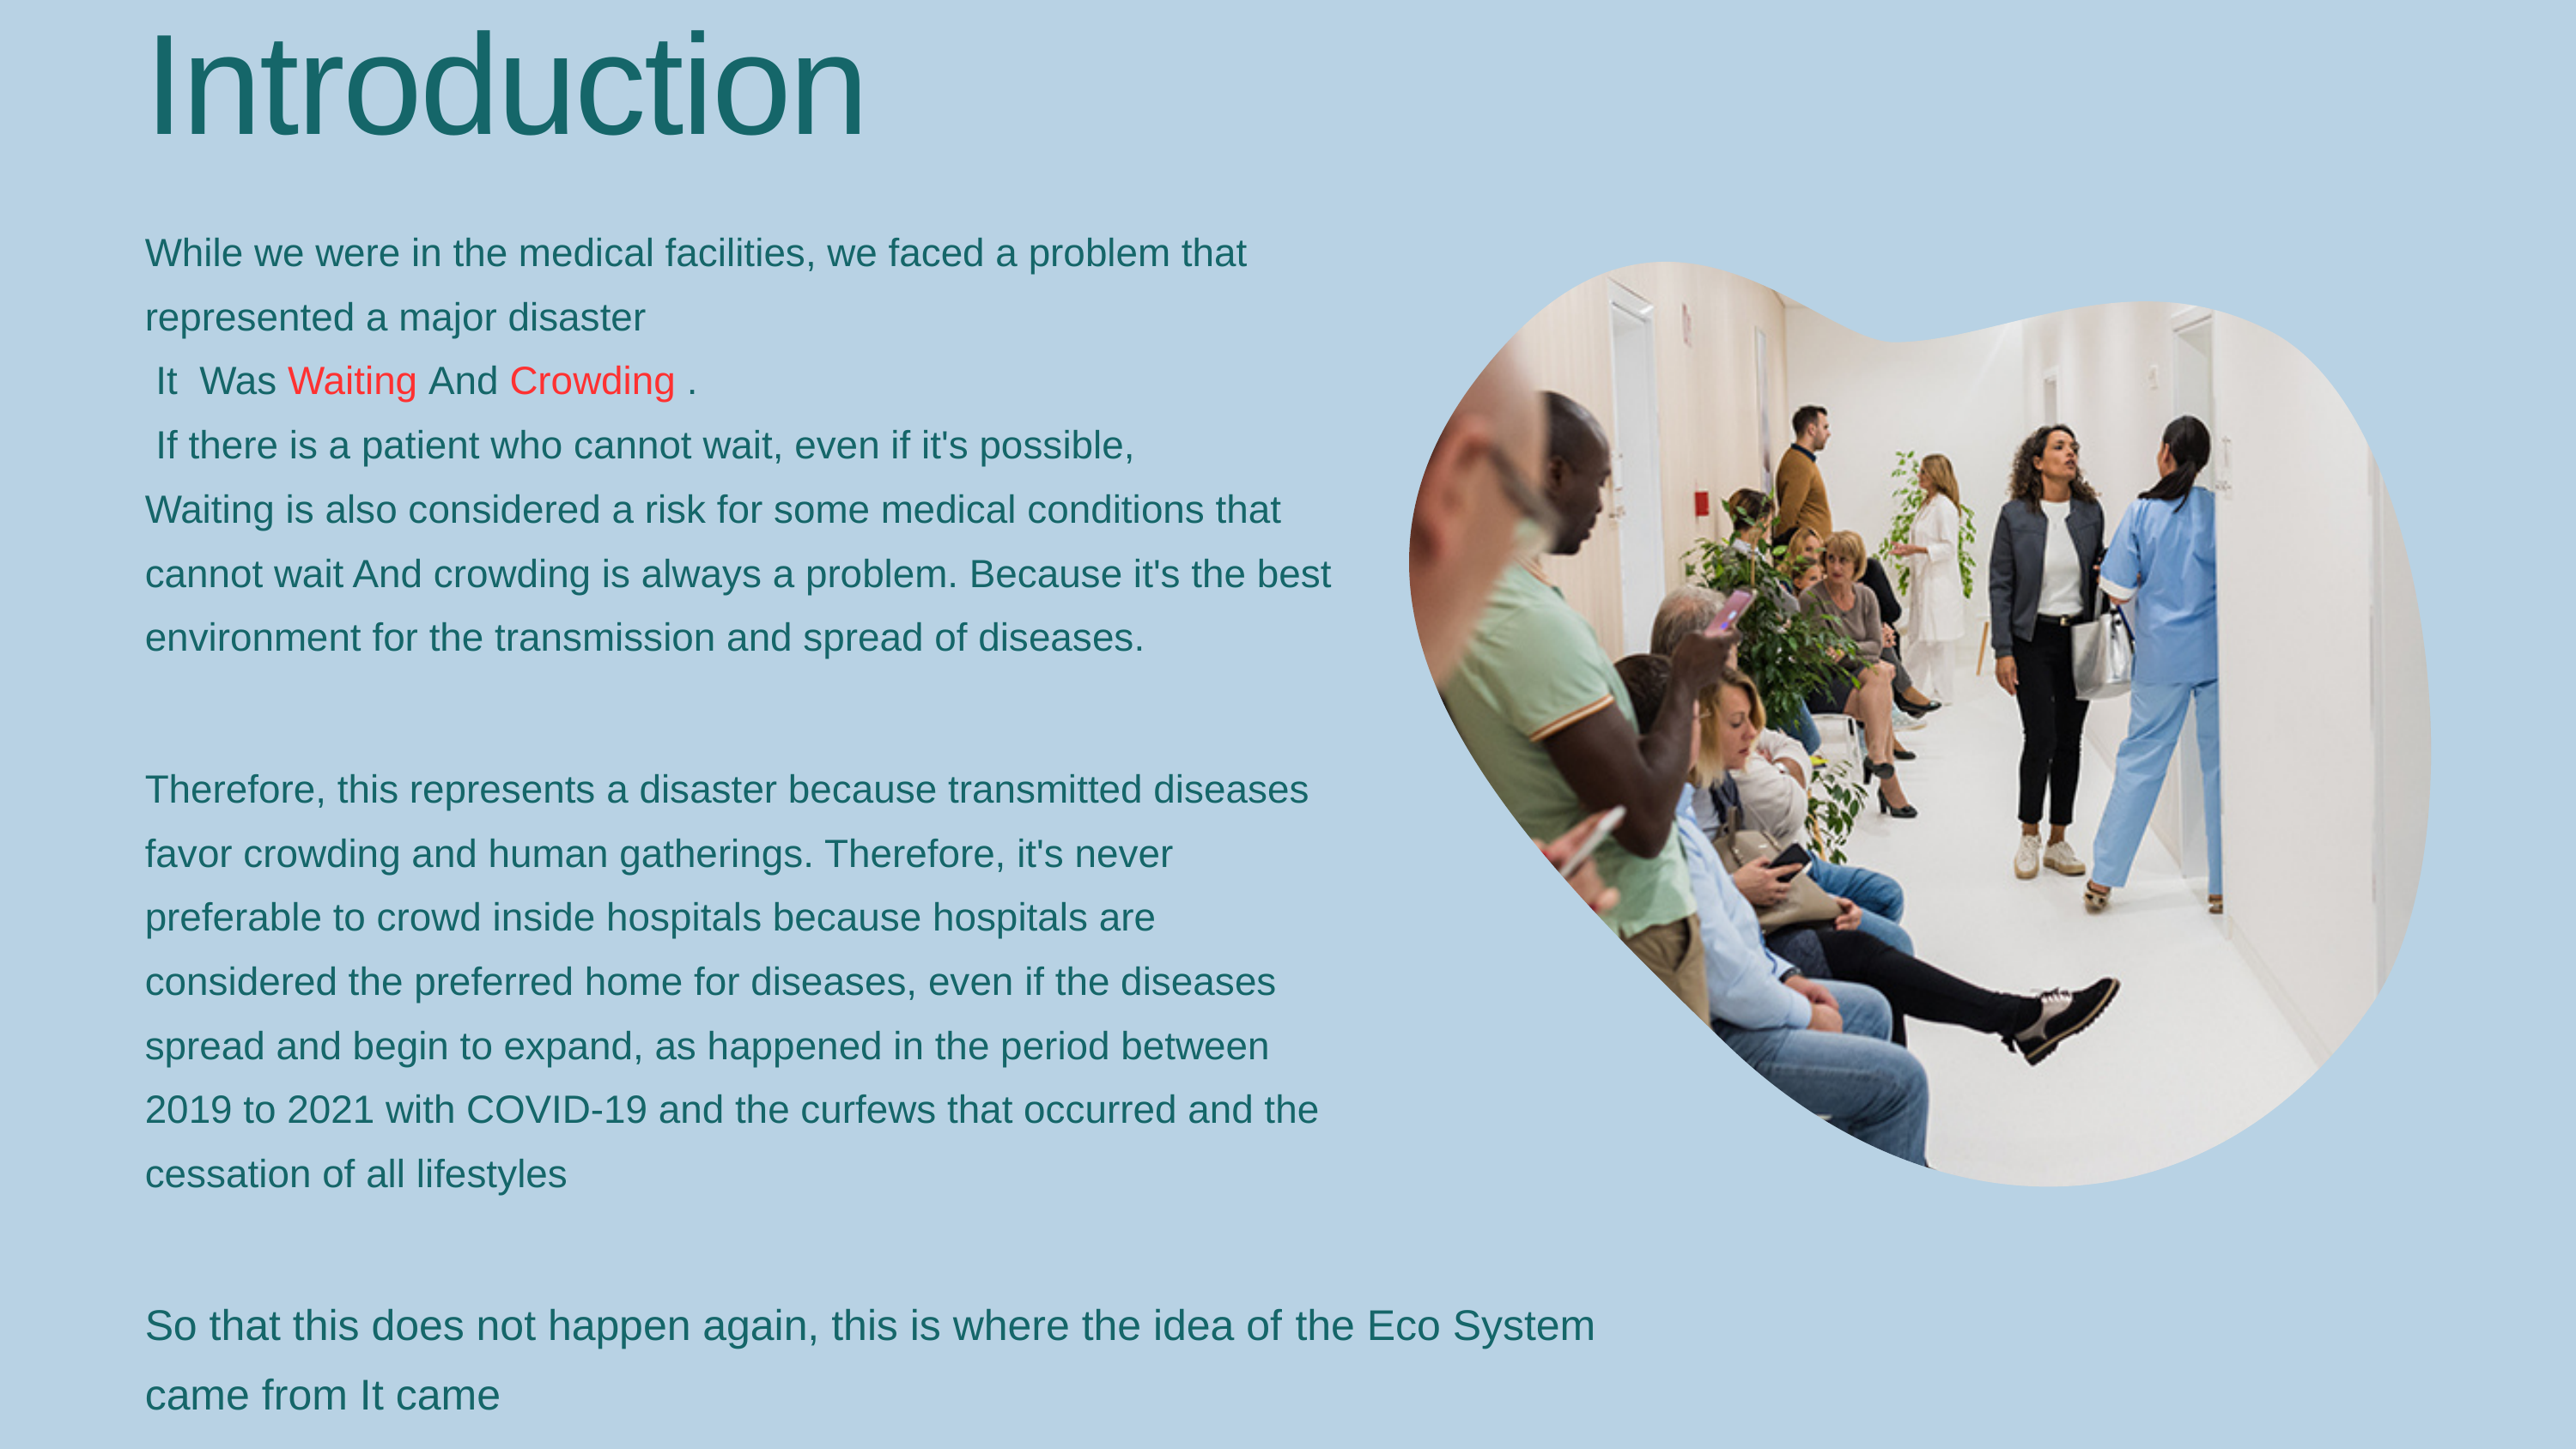

Introduction
While we were in the medical facilities, we faced a problem that represented a major disaster
 It  Was Waiting And Crowding .
 If there is a patient who cannot wait, even if it's possible,
Waiting is also considered a risk for some medical conditions that cannot wait And crowding is always a problem. Because it's the best environment for the transmission and spread of diseases.

Therefore, this represents a disaster because transmitted diseases favor crowding and human gatherings. Therefore, it's never preferable to crowd inside hospitals because hospitals are considered the preferred home for diseases, even if the diseases spread and begin to expand, as happened in the period between 2019 to 2021 with COVID-19 and the curfews that occurred and the cessation of all lifestyles
So that this does not happen again, this is where the idea of ​​the Eco System came from It came